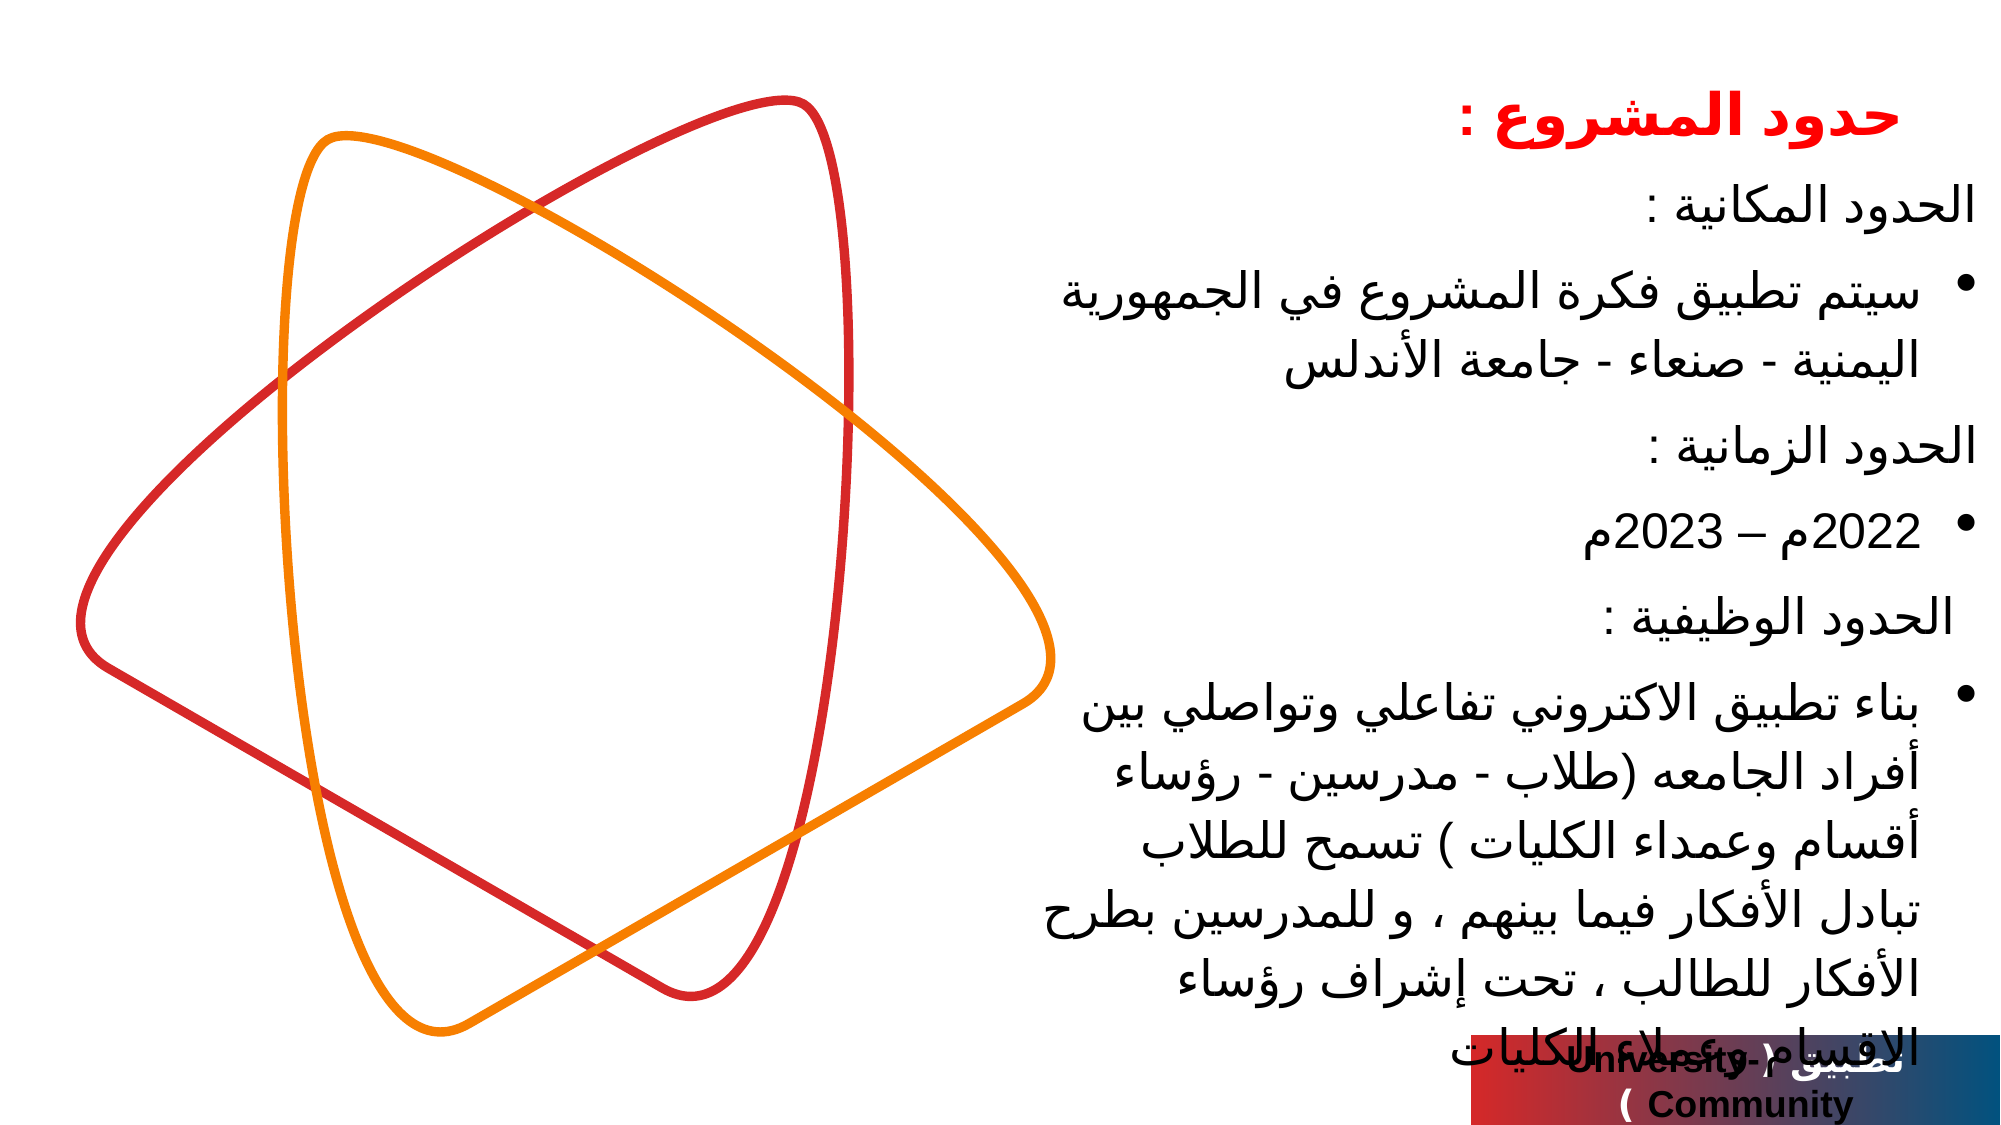

حدود المشروع :
الحدود المكانية :
سيتم تطبيق فكرة المشروع في الجمهورية اليمنية - صنعاء - جامعة الأندلس
الحدود الزمانية :
2022م – 2023م
       الحدود الوظيفية :
بناء تطبيق الاكتروني تفاعلي وتواصلي بين أفراد الجامعه (طلاب - مدرسين - رؤساء أقسام وعمداء الكليات ) تسمح للطلاب تبادل الأفكار فيما بينهم ، و للمدرسين بطرح الأفكار للطالب ، تحت إشراف رؤساء الاقسام وعملاء الكليات

تطبيق (University-Community )